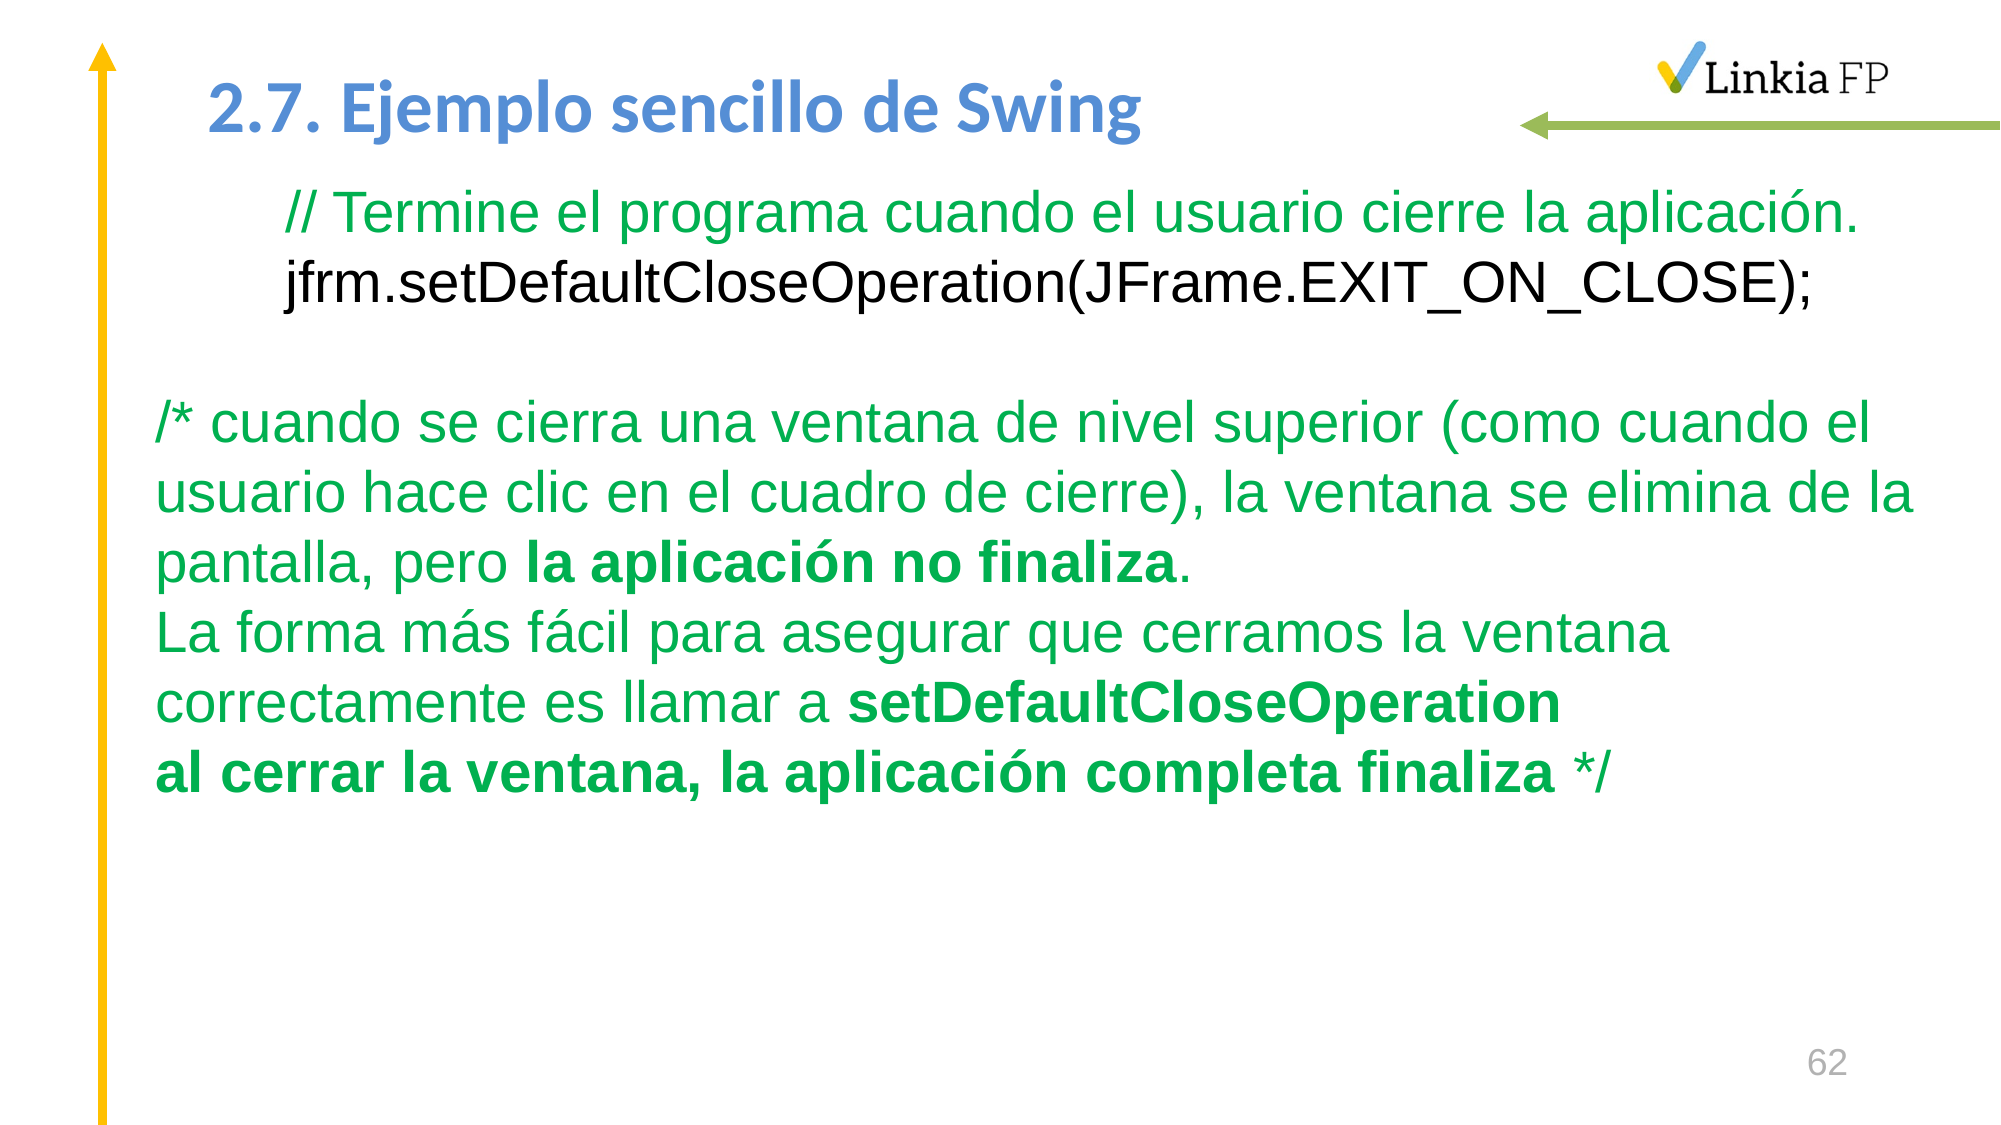

# 2.7. Ejemplo sencillo de Swing
        // Termine el programa cuando el usuario cierre la aplicación.
        jfrm.setDefaultCloseOperation(JFrame.EXIT_ON_CLOSE);

/* cuando se cierra una ventana de nivel superior (como cuando el usuario hace clic en el cuadro de cierre), la ventana se elimina de la pantalla, pero la aplicación no finaliza.
La forma más fácil para asegurar que cerramos la ventana correctamente es llamar a setDefaultCloseOperation
al cerrar la ventana, la aplicación completa finaliza */

62